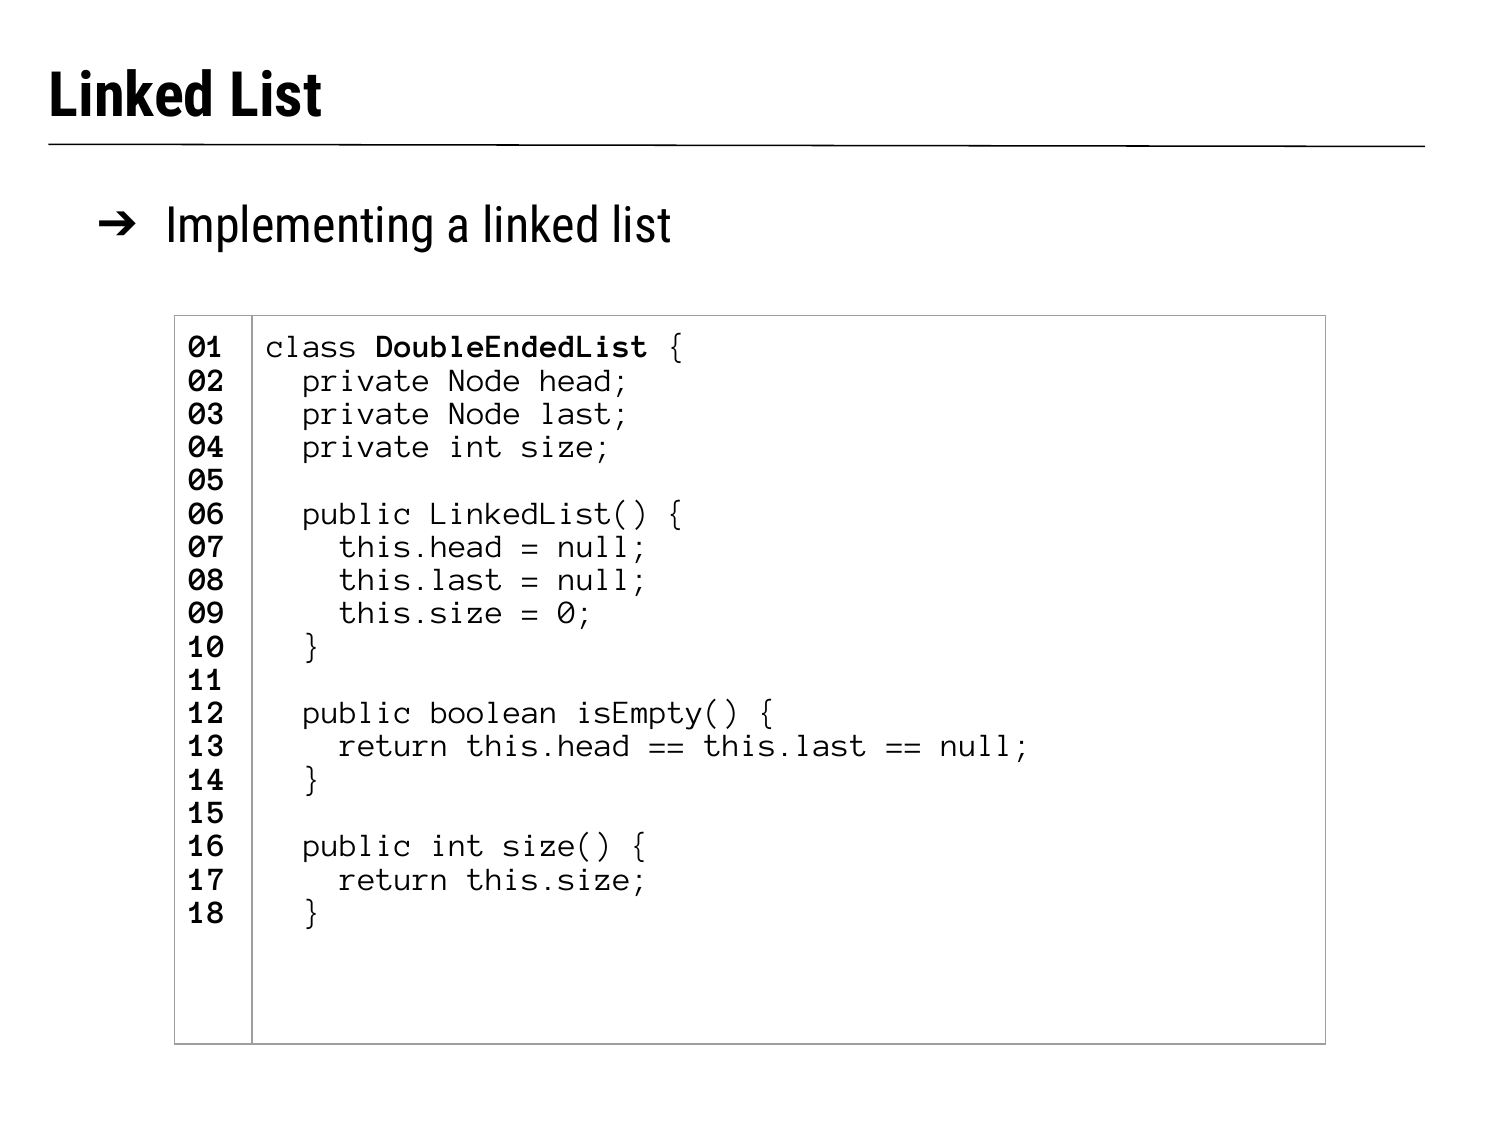

# Linked List
Implementing a linked list
| 01 02 03 04 05 06 07 08 09 10 11 12 13 14 15 16 17 18 | class DoubleEndedList { private Node head; private Node last; private int size; public LinkedList() { this.head = null; this.last = null; this.size = 0; } public boolean isEmpty() { return this.head == this.last == null; } public int size() { return this.size; } |
| --- | --- |